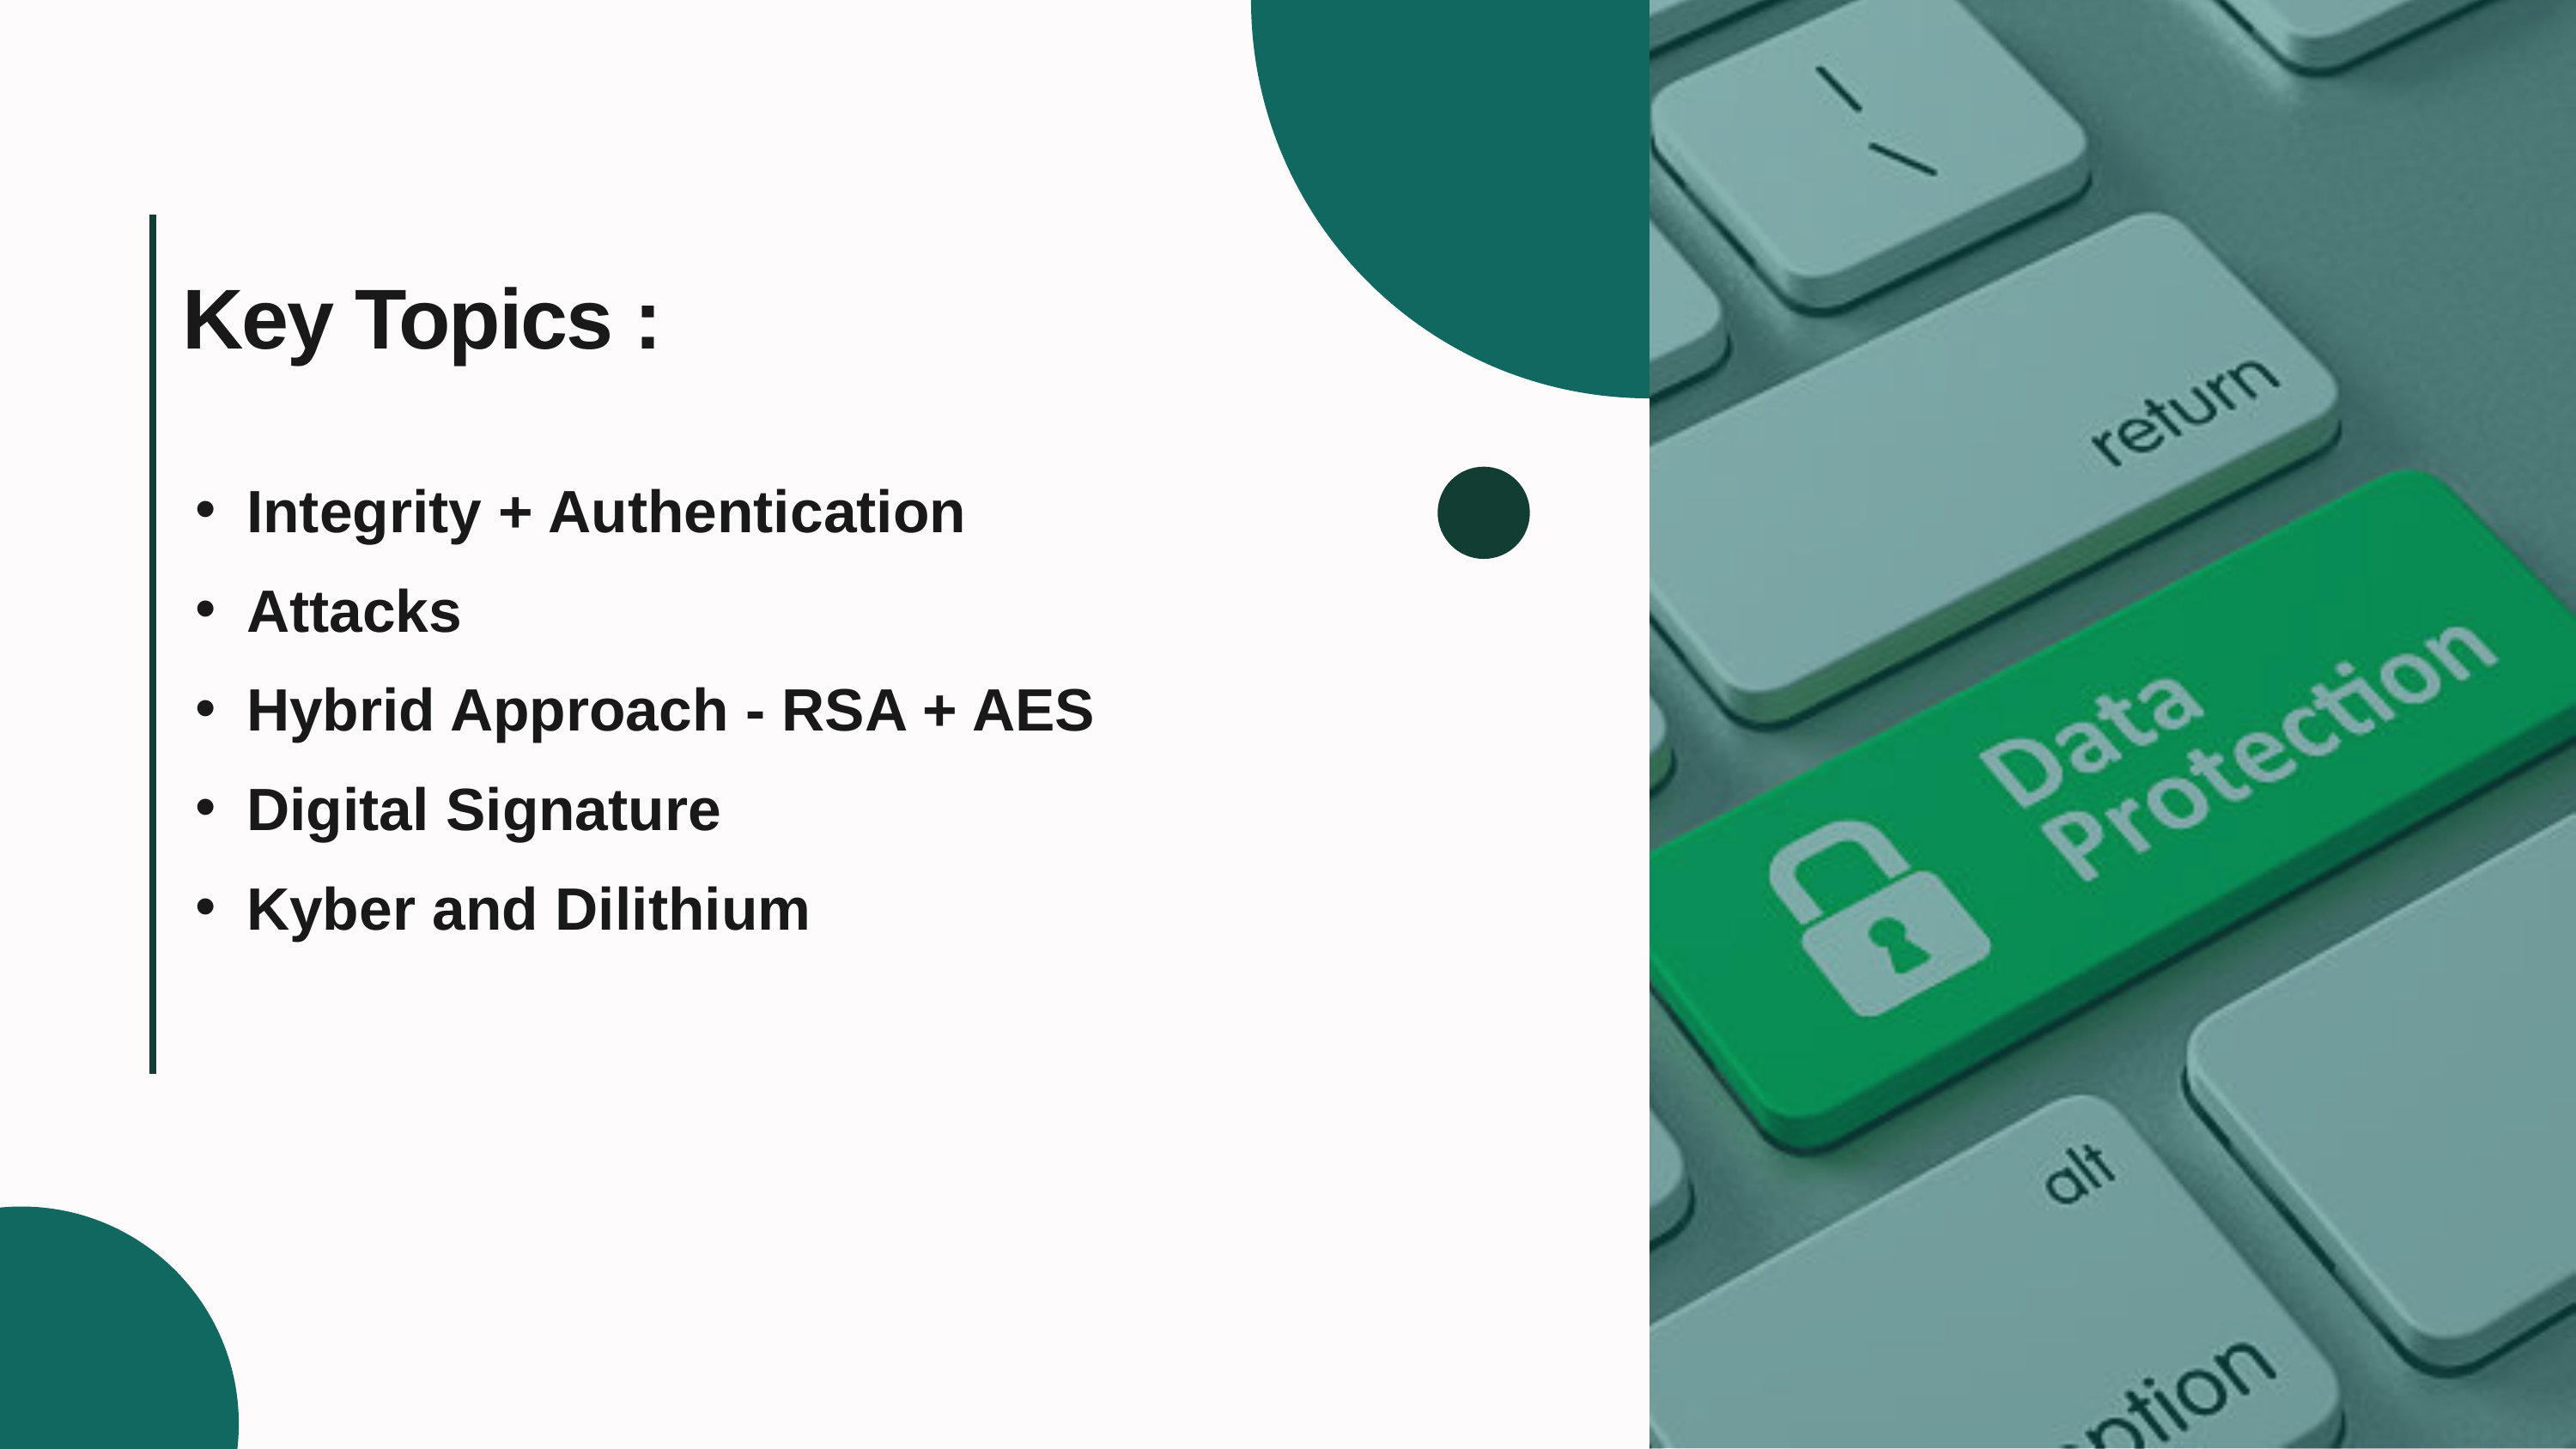

Key Topics :
Integrity + Authentication
Attacks
Hybrid Approach - RSA + AES
Digital Signature
Kyber and Dilithium